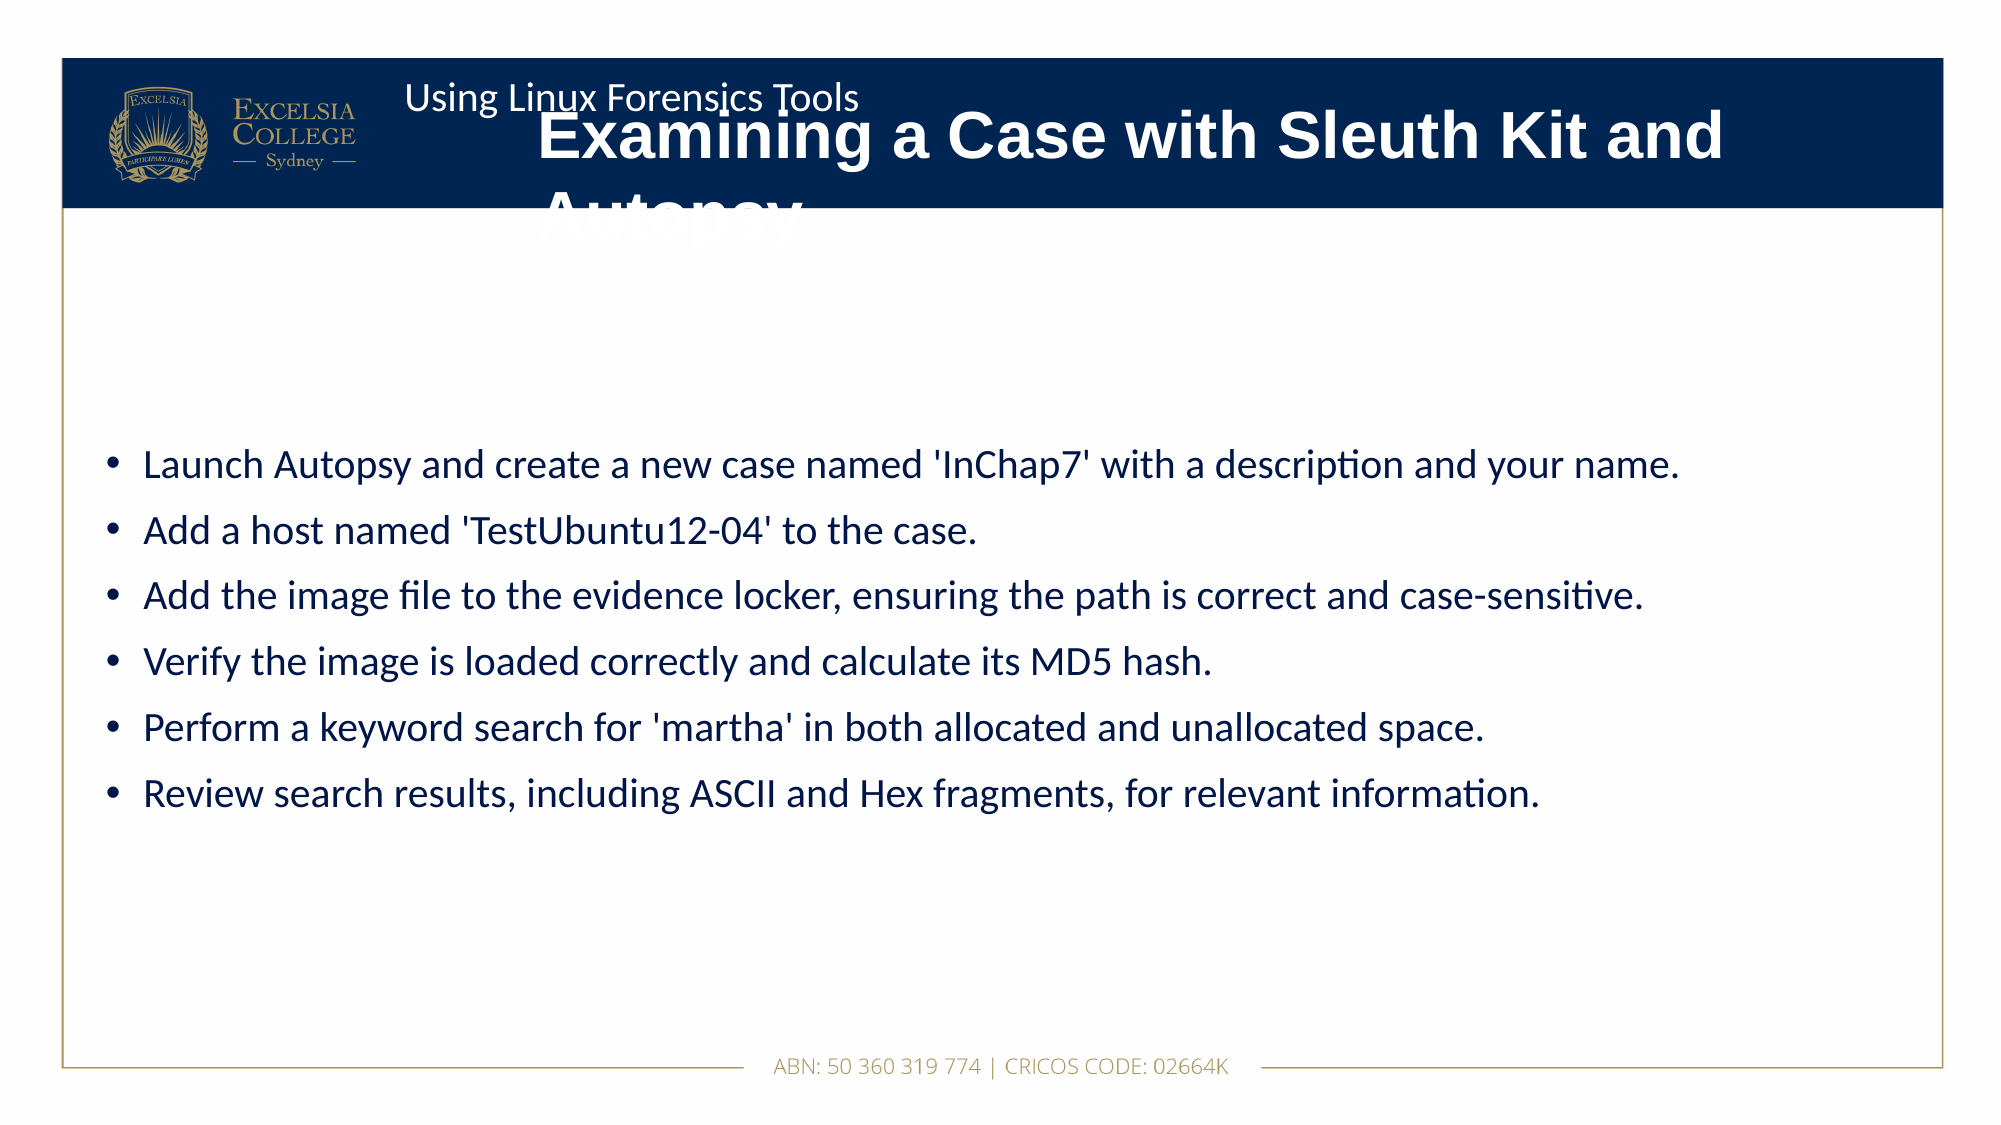

# Using Linux Forensics Tools
Examining a Case with Sleuth Kit and Autopsy
Launch Autopsy and create a new case named 'InChap7' with a description and your name.
Add a host named 'TestUbuntu12-04' to the case.
Add the image file to the evidence locker, ensuring the path is correct and case-sensitive.
Verify the image is loaded correctly and calculate its MD5 hash.
Perform a keyword search for 'martha' in both allocated and unallocated space.
Review search results, including ASCII and Hex fragments, for relevant information.